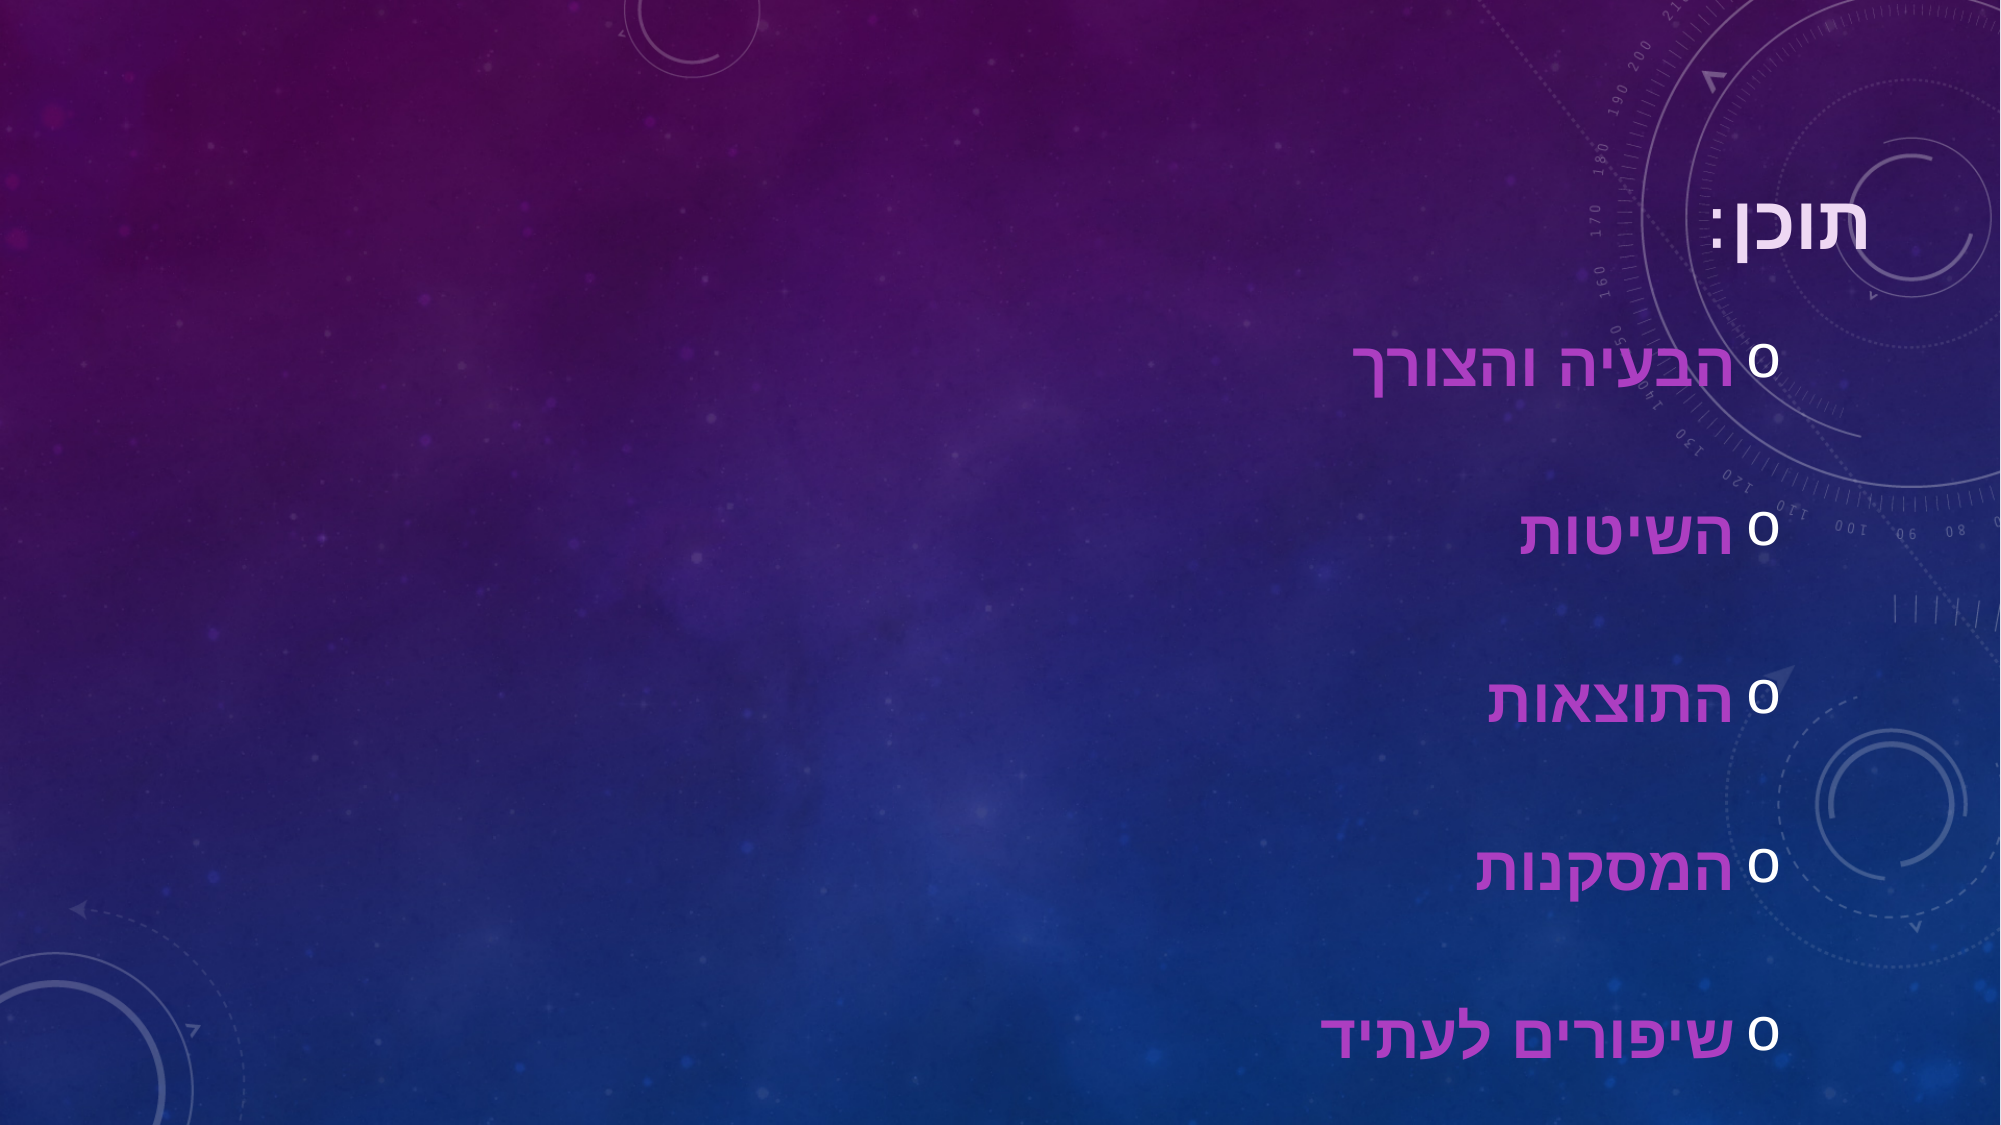

# תוכן:
הבעיה והצורך
השיטות
התוצאות
המסקנות
שיפורים לעתיד